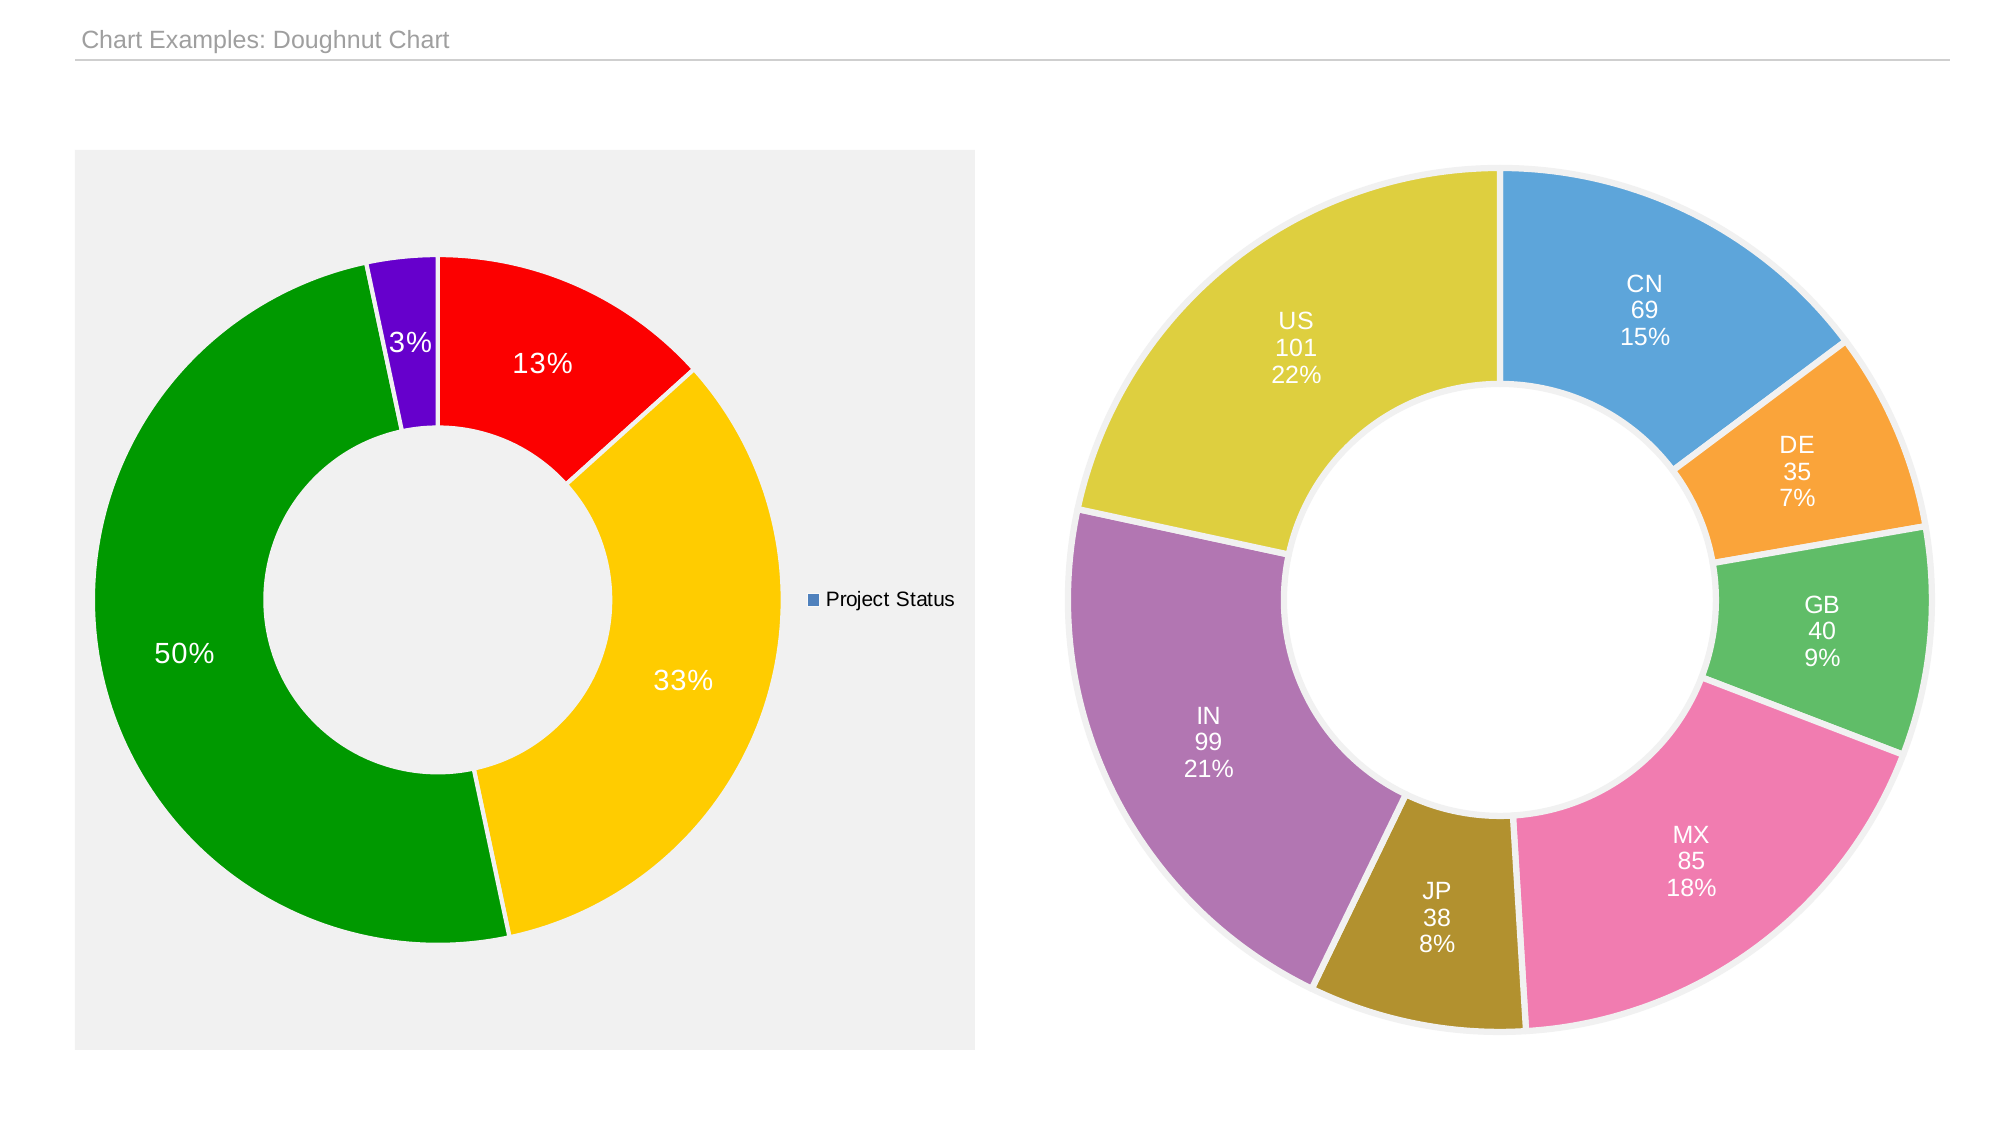

| Chart Examples: Doughnut Chart |
| --- |
.

### Chart

| Category | Project Status |
|---|---|
| Red | 8.0 |
| Amber | 20.0 |
| Green | 30.0 |
| Unknown | 2.0 |

### Chart

| Category | Location |
|---|---|
| CN | 69.0 |
| DE | 35.0 |
| GB | 40.0 |
| MX | 85.0 |
| JP | 38.0 |
| IN | 99.0 |
| US | 101.0 |